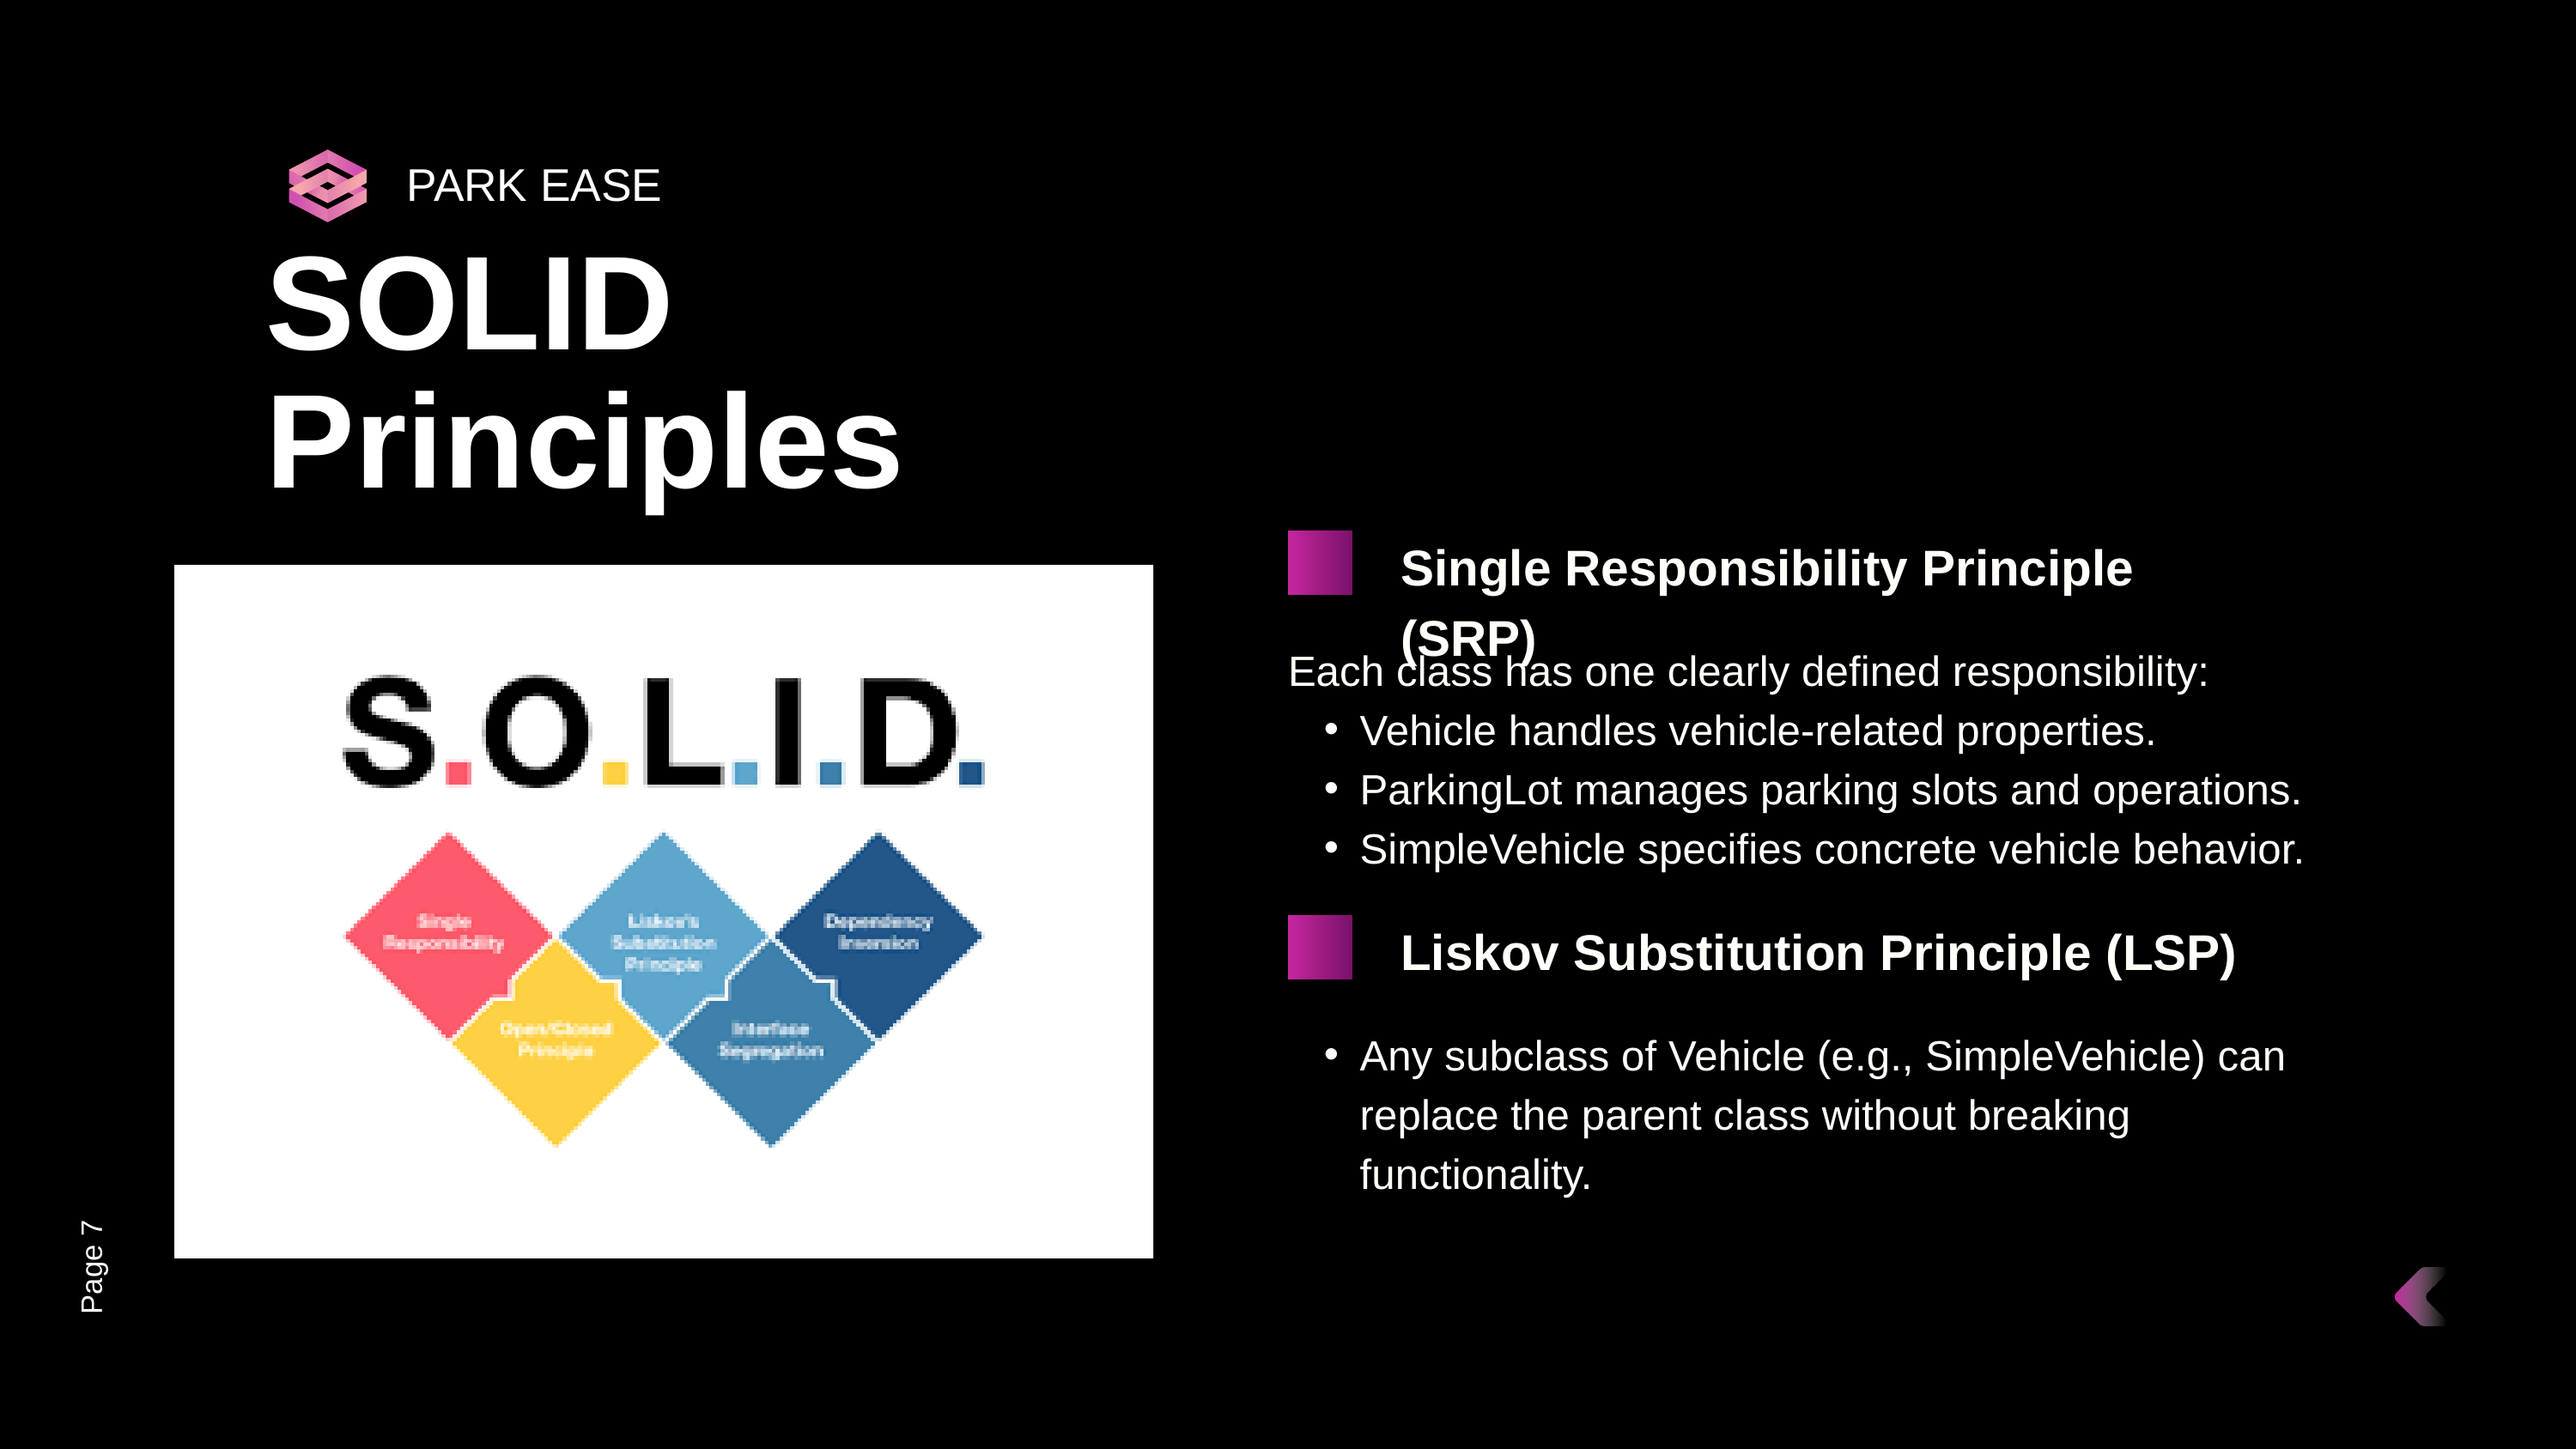

PARK EASE
SOLID Principles
Single Responsibility Principle (SRP)

Each class has one clearly defined responsibility:
Vehicle handles vehicle-related properties.
ParkingLot manages parking slots and operations.
SimpleVehicle specifies concrete vehicle behavior.
Liskov Substitution Principle (LSP)

Any subclass of Vehicle (e.g., SimpleVehicle) can replace the parent class without breaking functionality.

Page 7